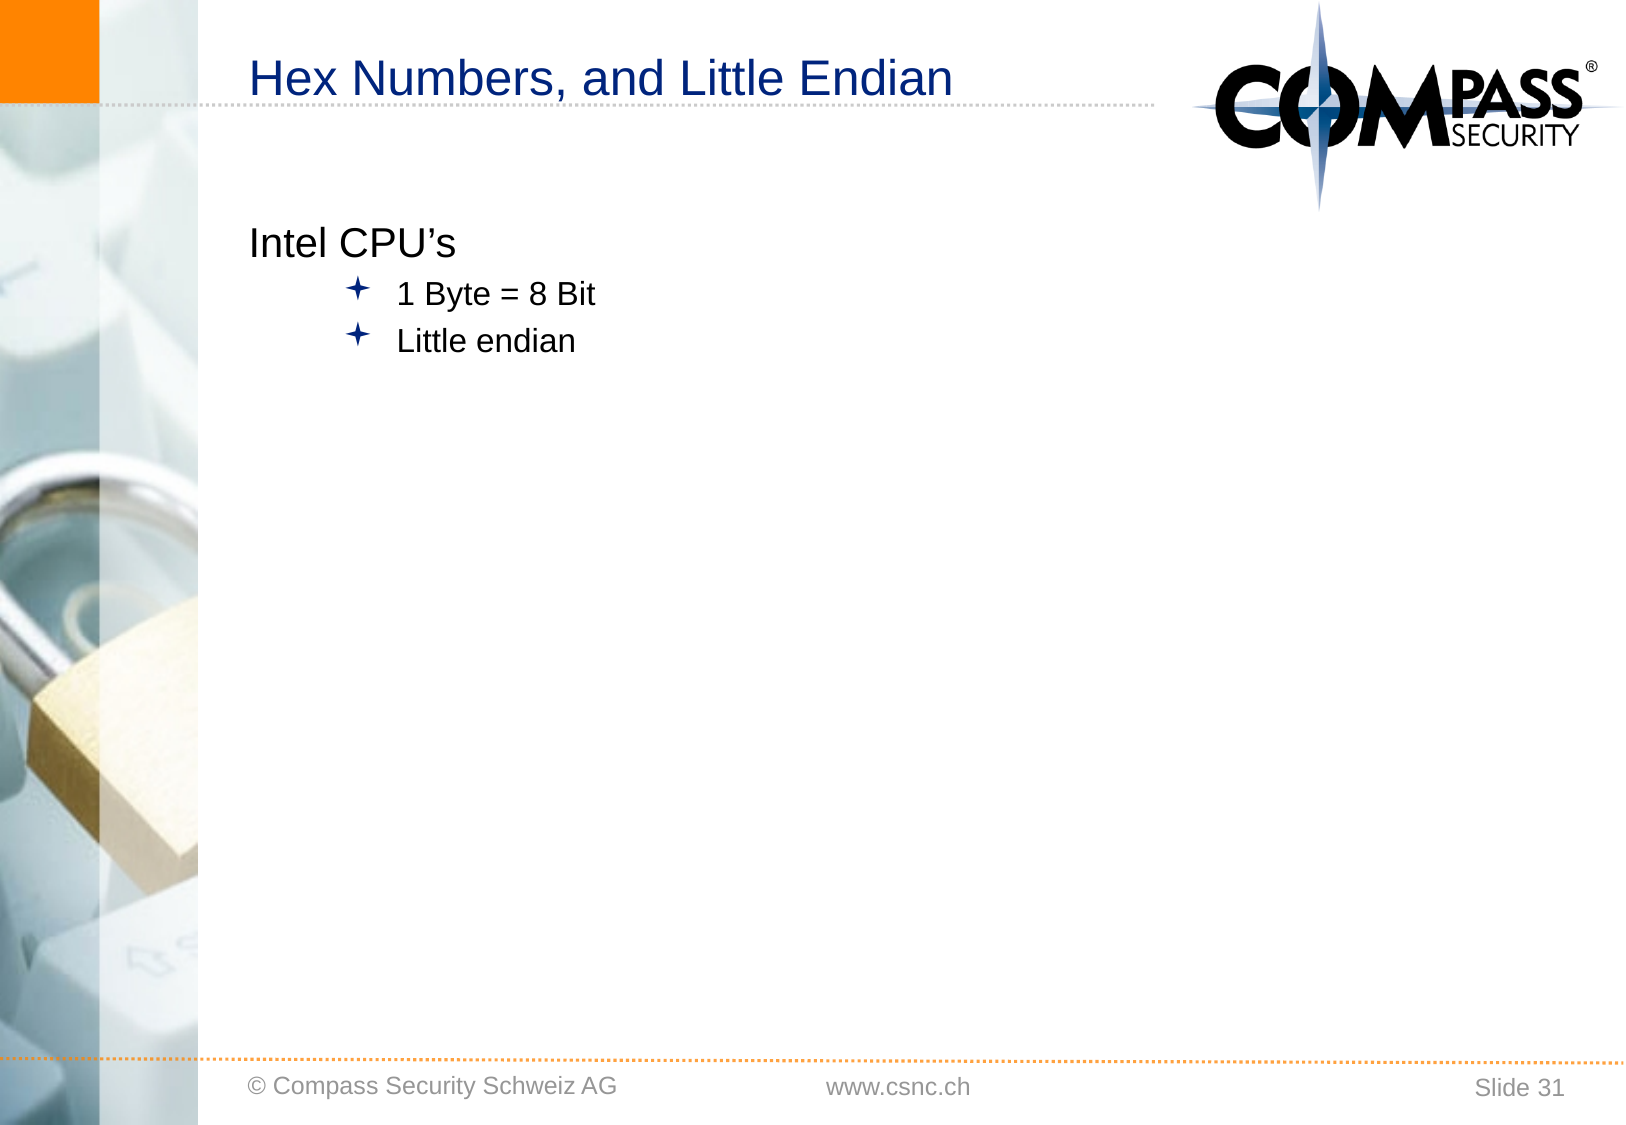

# Hex Numbers, and Little Endian
Intel CPU’s
1 Byte = 8 Bit
Little endian